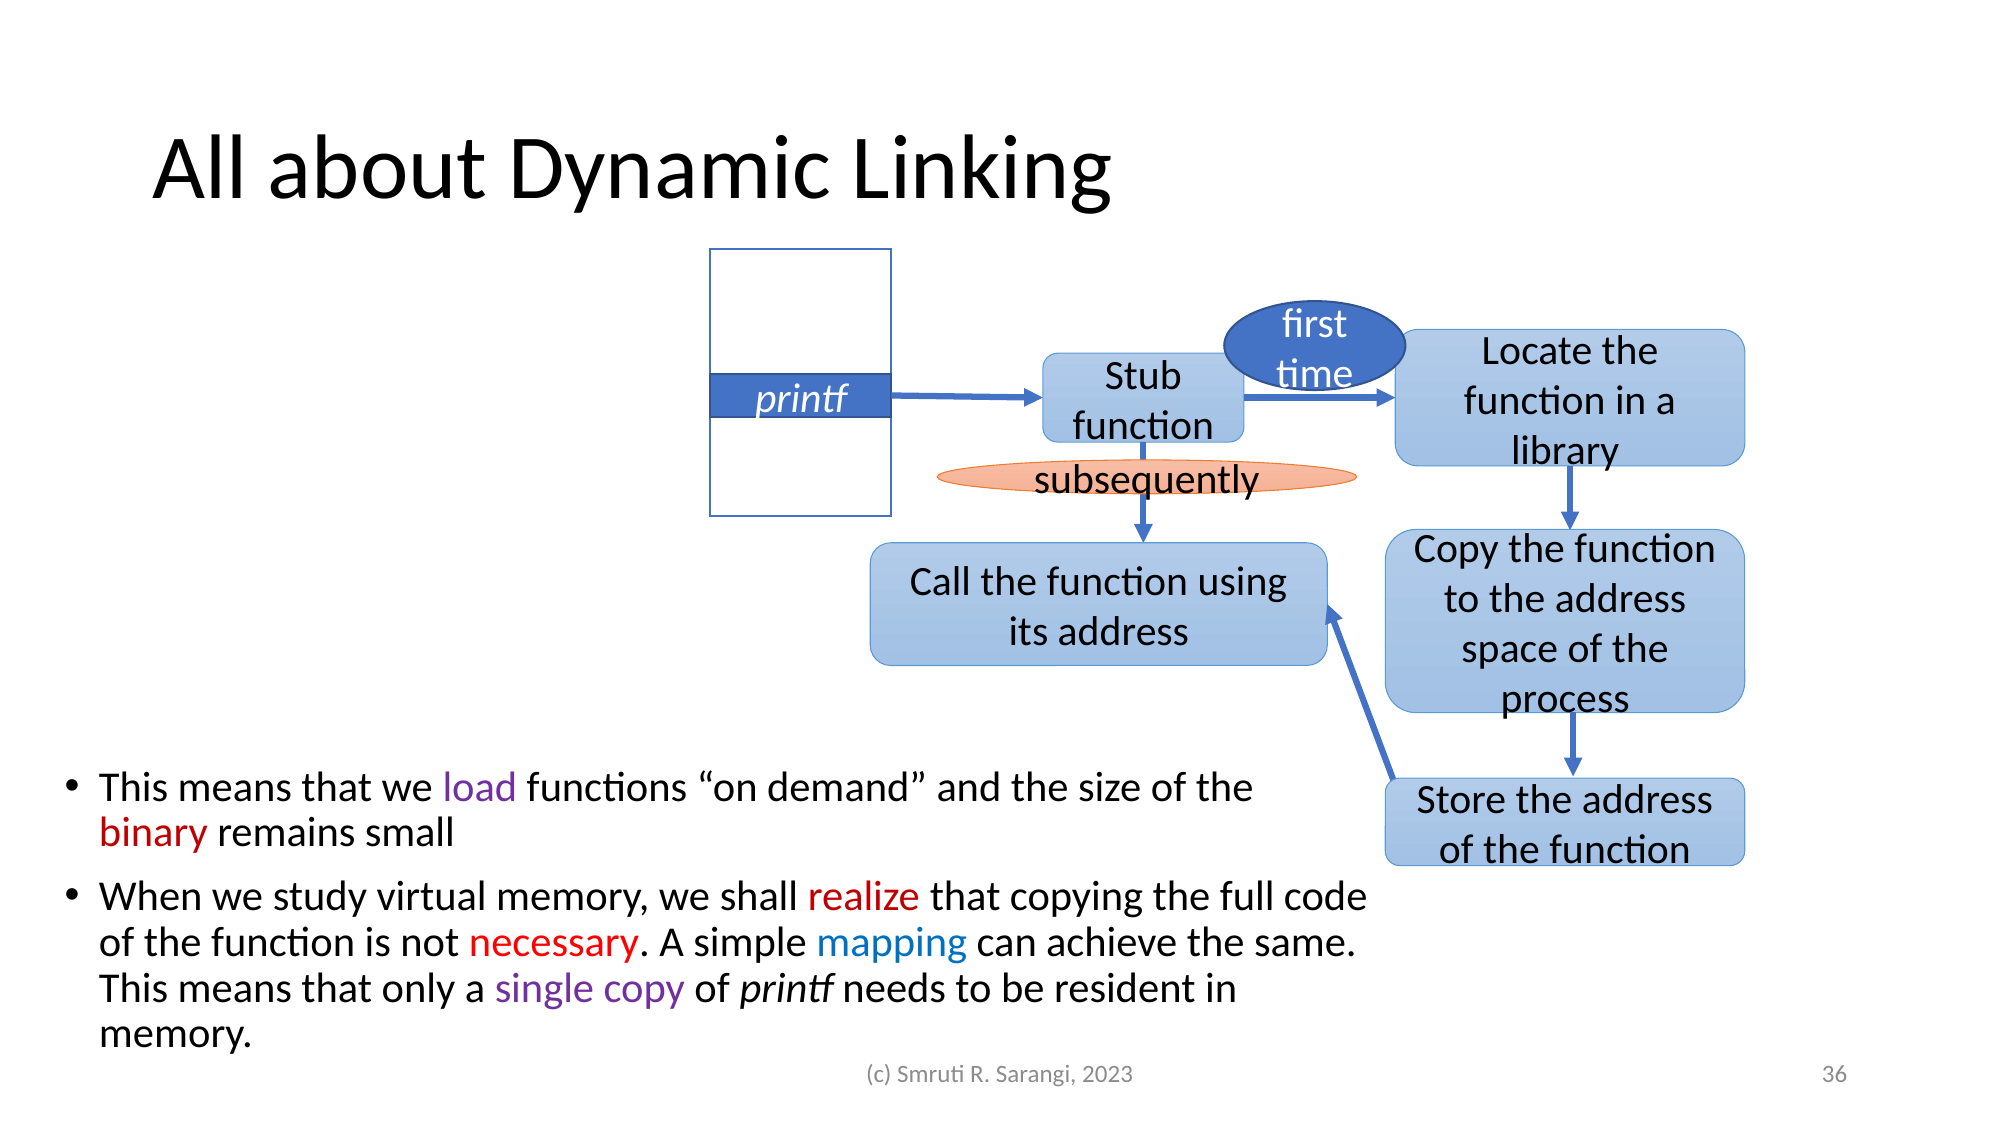

# All about Dynamic Linking

first time
Locate the function in a library
Stub function
printf
subsequently
Copy the function to the address space of the process
Call the function using its address
This means that we load functions “on demand” and the size of the binary remains small
When we study virtual memory, we shall realize that copying the full code of the function is not necessary. A simple mapping can achieve the same. This means that only a single copy of printf needs to be resident in memory.
Store the address of the function
(c) Smruti R. Sarangi, 2023
36